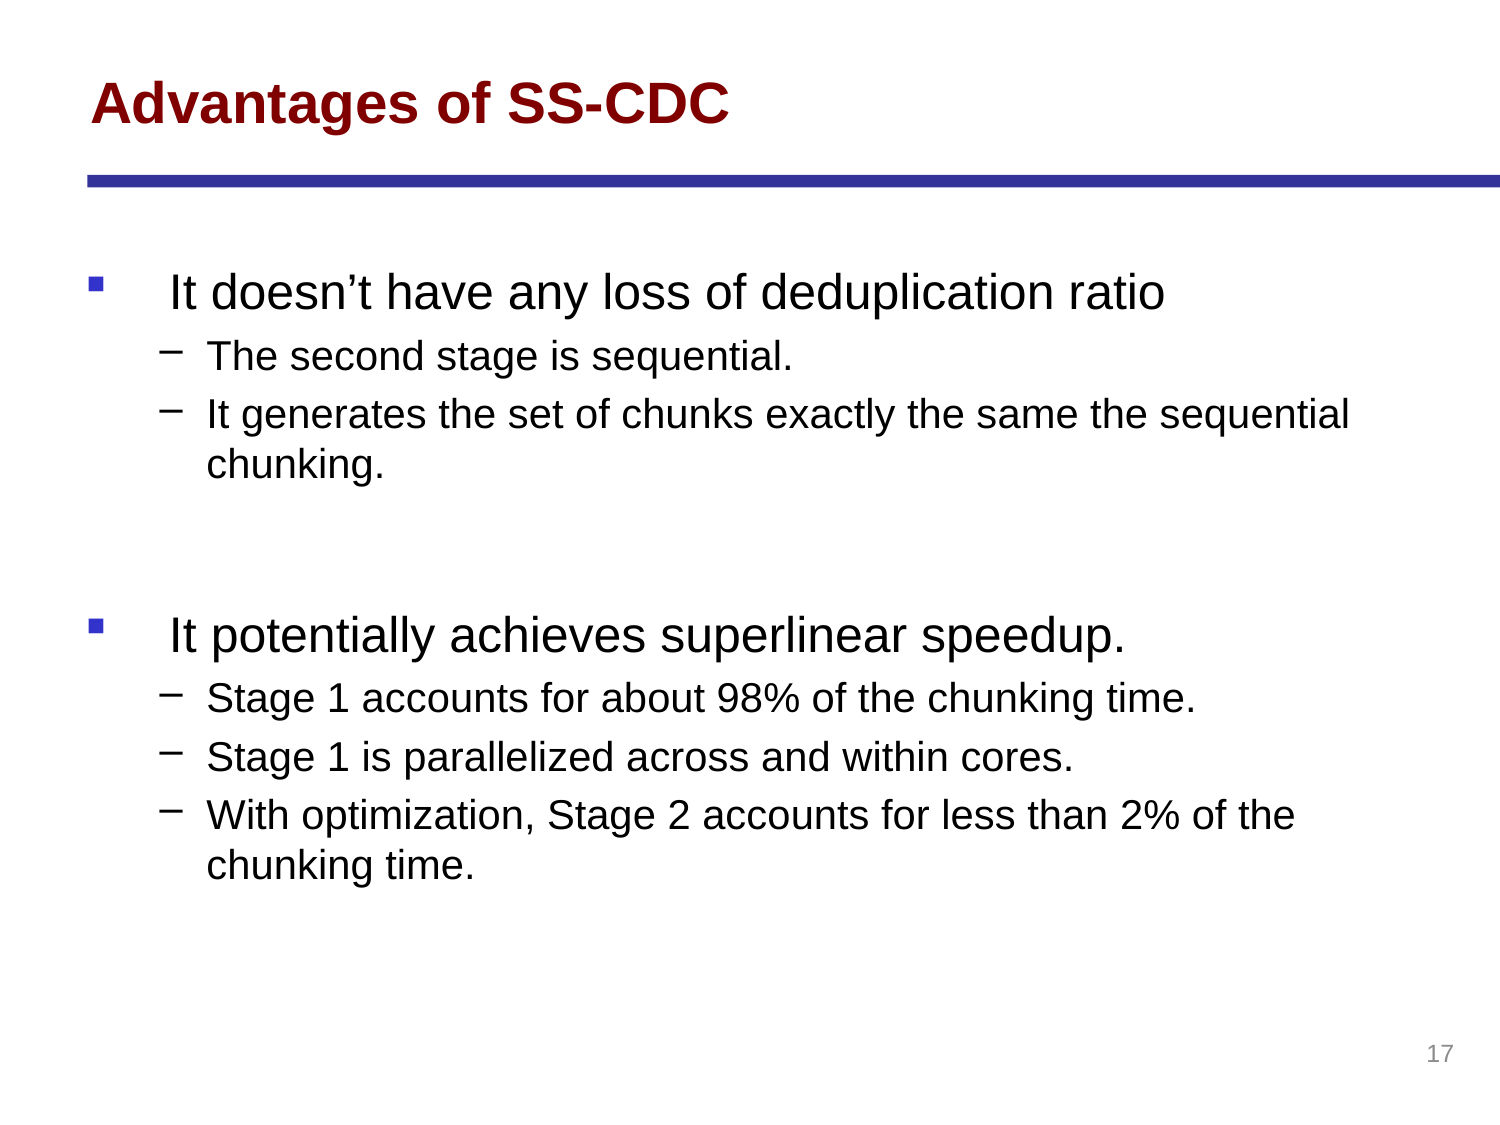

# Advantages of SS-CDC
It doesn’t have any loss of deduplication ratio
The second stage is sequential.
It generates the set of chunks exactly the same the sequential chunking.

It potentially achieves superlinear speedup.
Stage 1 accounts for about 98% of the chunking time.
Stage 1 is parallelized across and within cores.
With optimization, Stage 2 accounts for less than 2% of the chunking time.

17